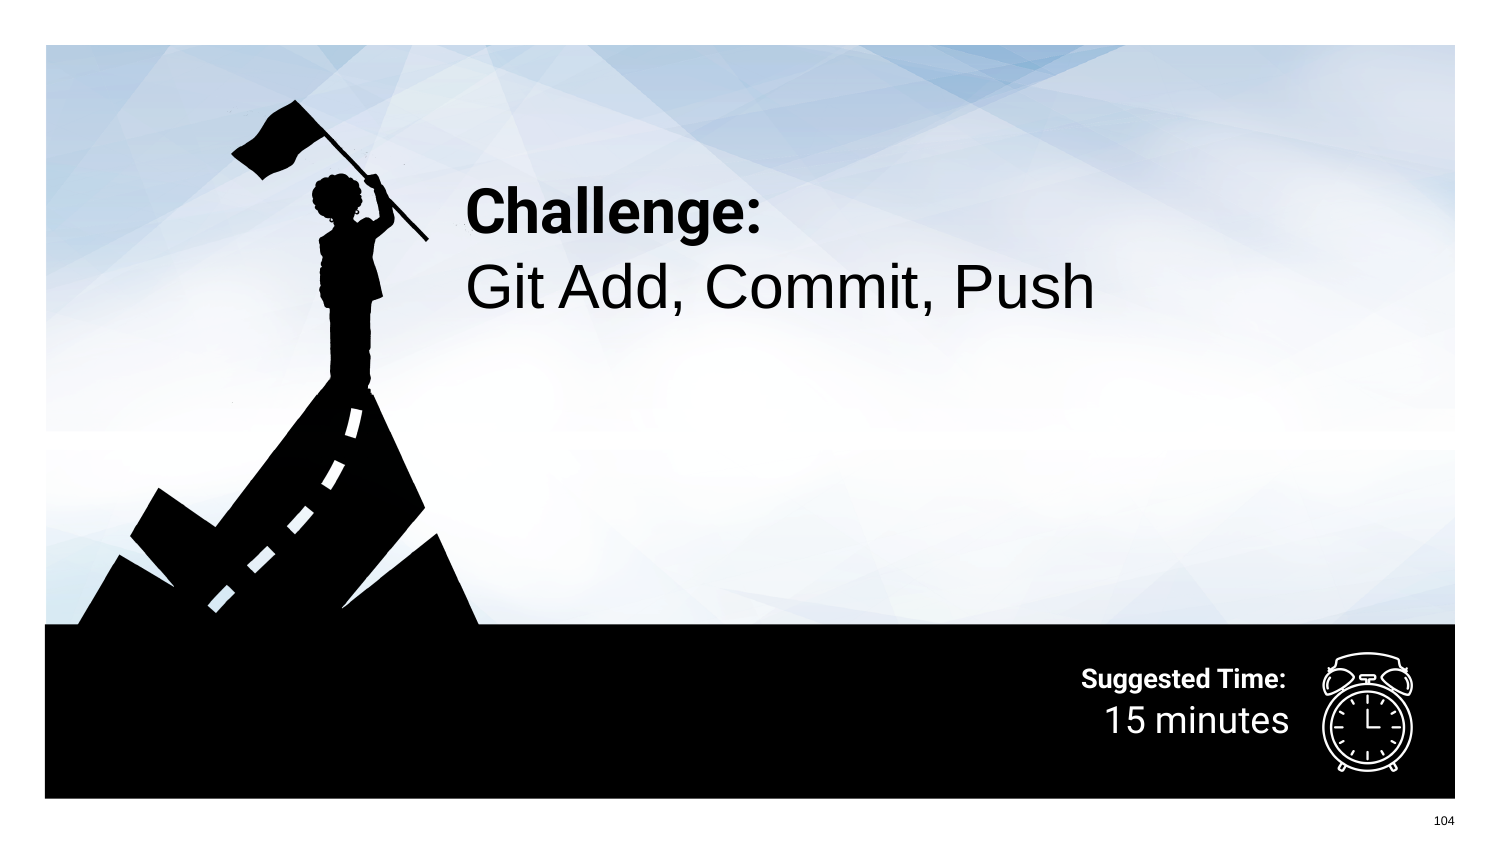

# Challenge: Git Add, Commit, Push
15 minutes